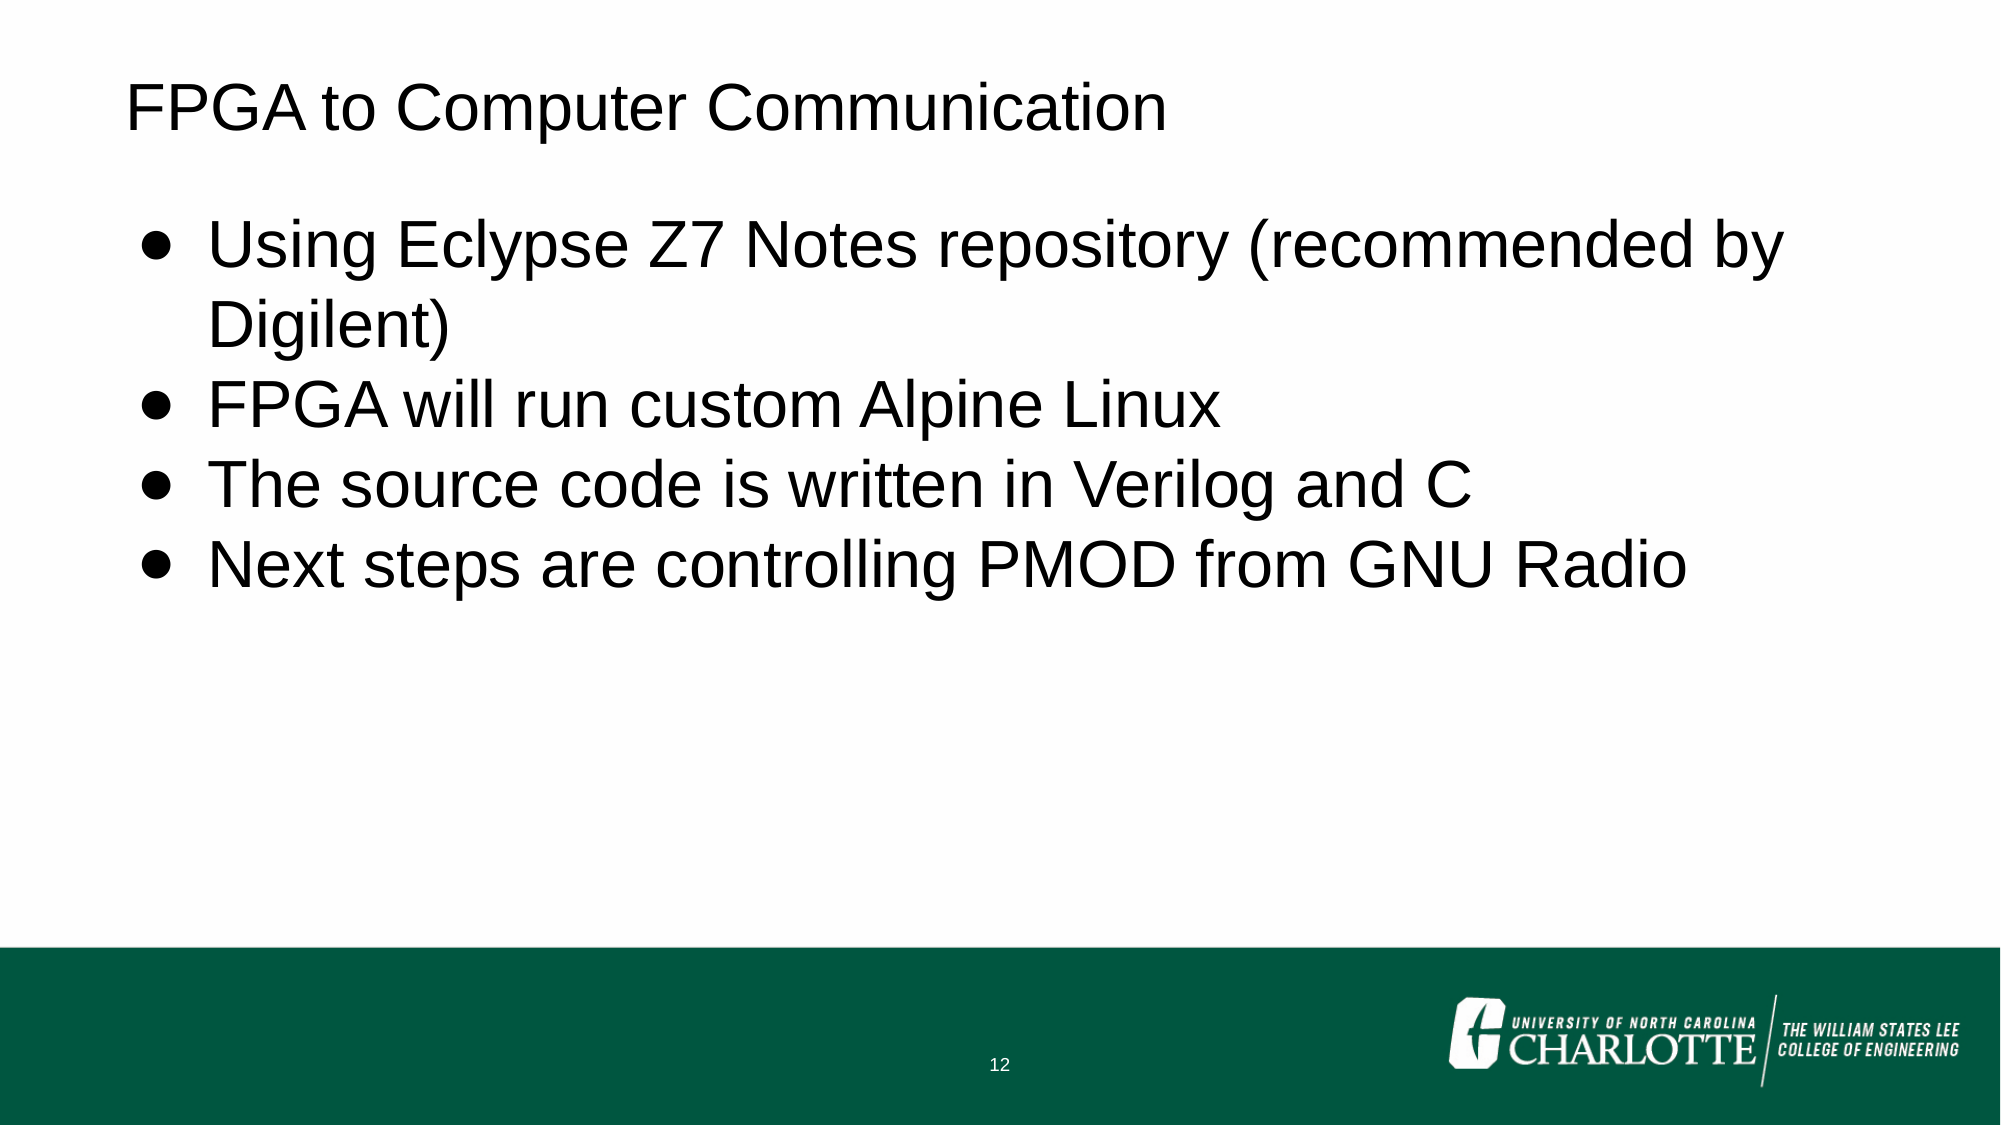

FPGA to Computer Communication
Using Eclypse Z7 Notes repository (recommended by Digilent)
FPGA will run custom Alpine Linux
The source code is written in Verilog and C
Next steps are controlling PMOD from GNU Radio
12